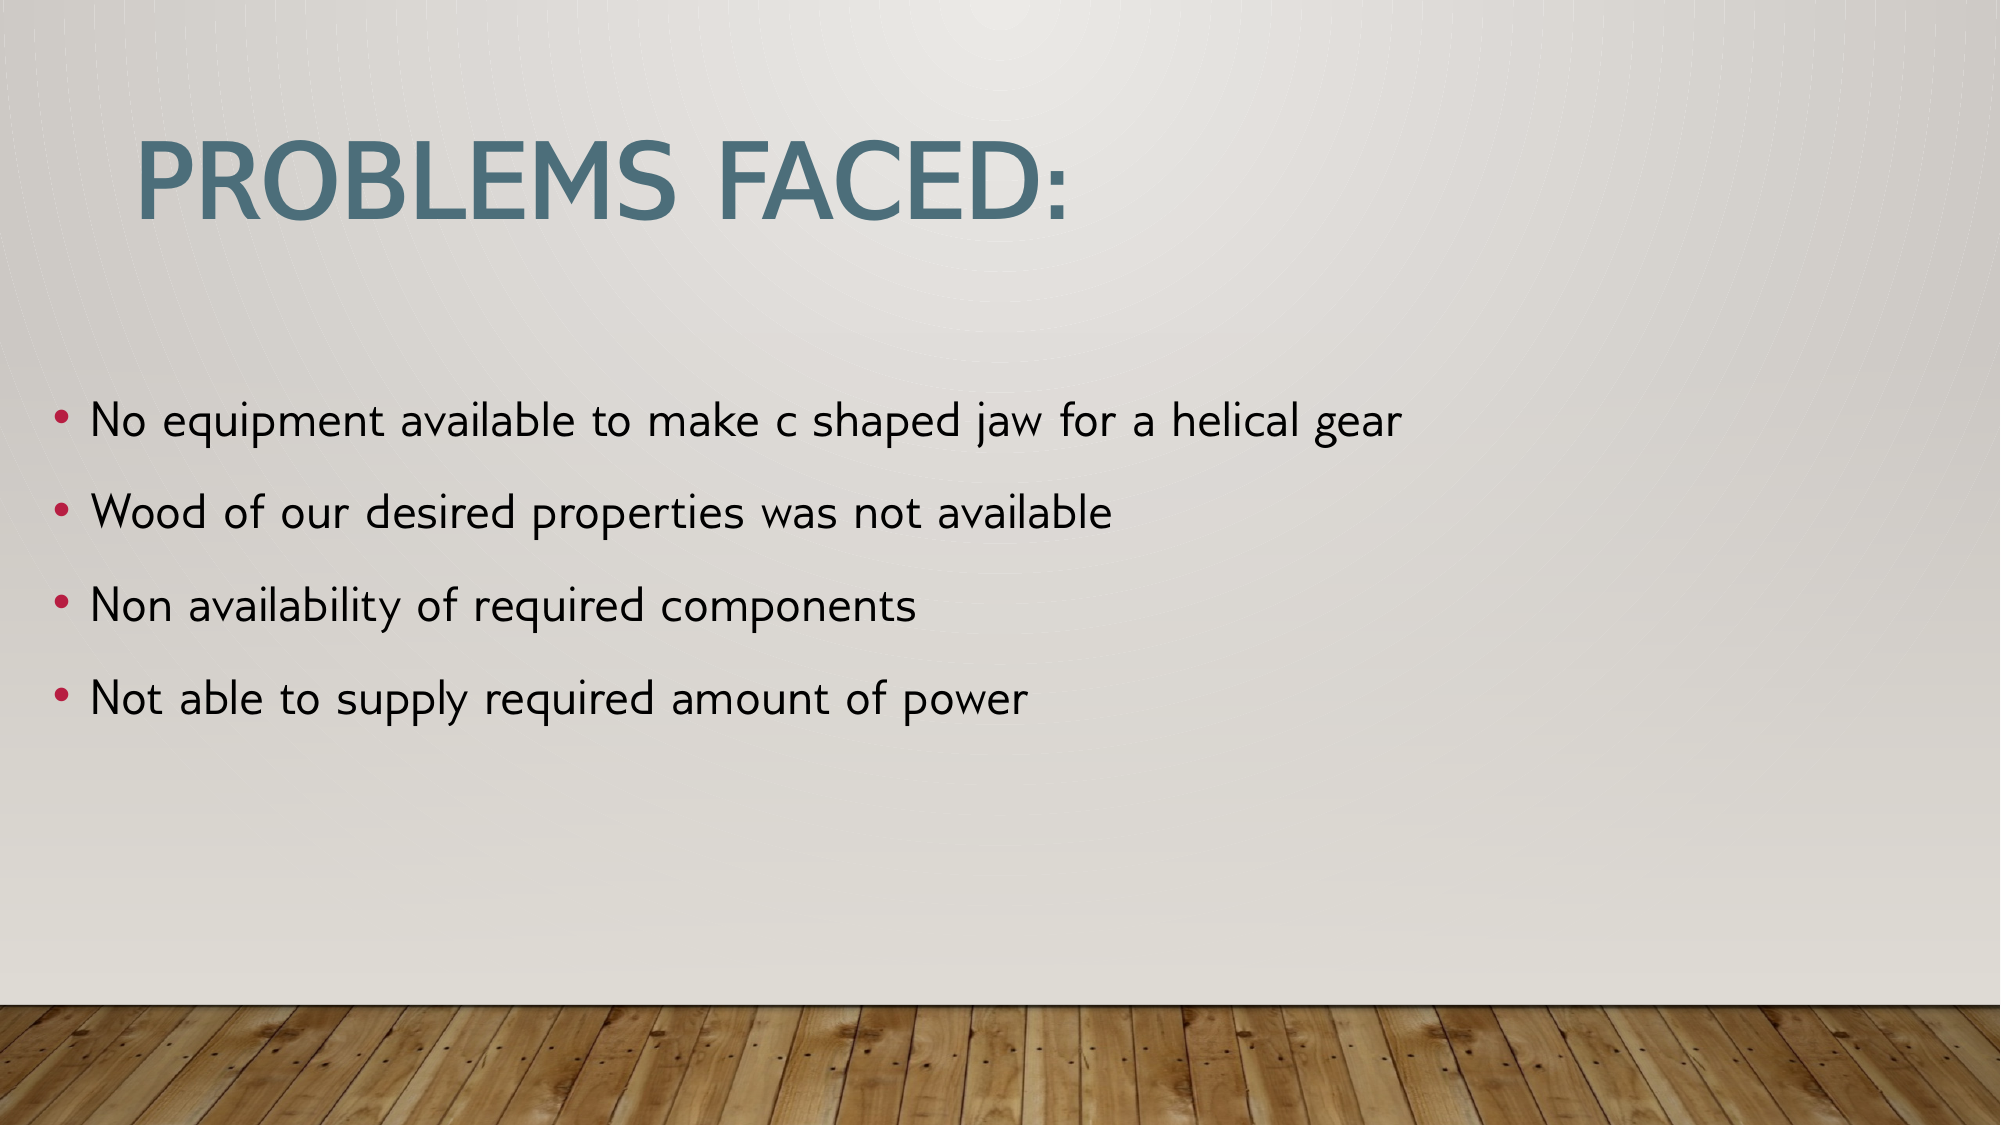

PROBLEMS FACED:
No equipment available to make c shaped jaw for a helical gear
Wood of our desired properties was not available
Non availability of required components
Not able to supply required amount of power